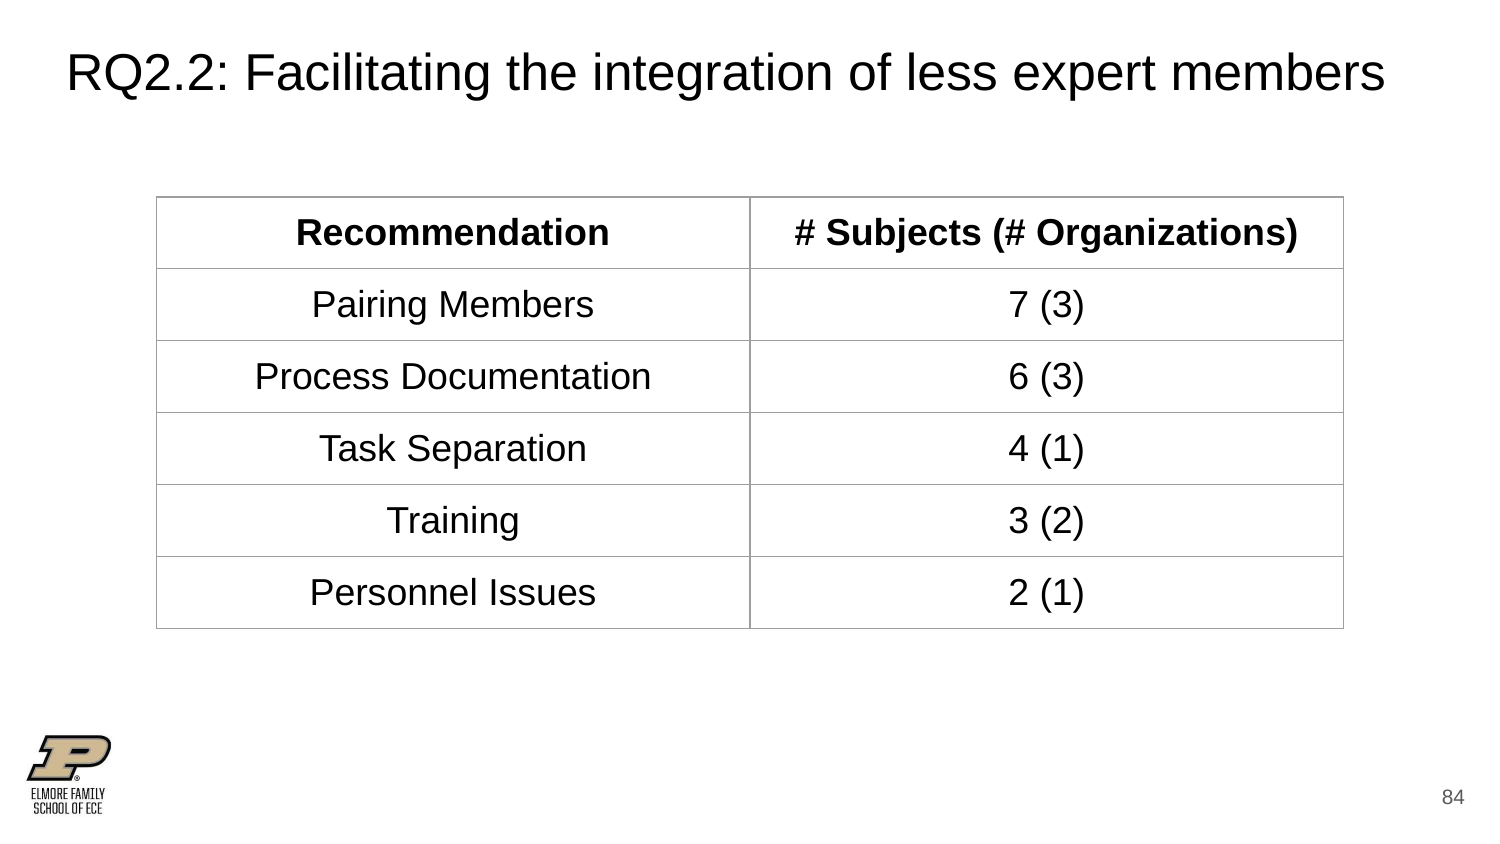

# RQ2.2: Facilitating the integration of less expert members
| Recommendation | # Subjects (# Organizations) |
| --- | --- |
| Pairing Members | 7 (3) |
| Process Documentation | 6 (3) |
| Task Separation | 4 (1) |
| Training | 3 (2) |
| Personnel Issues | 2 (1) |
84